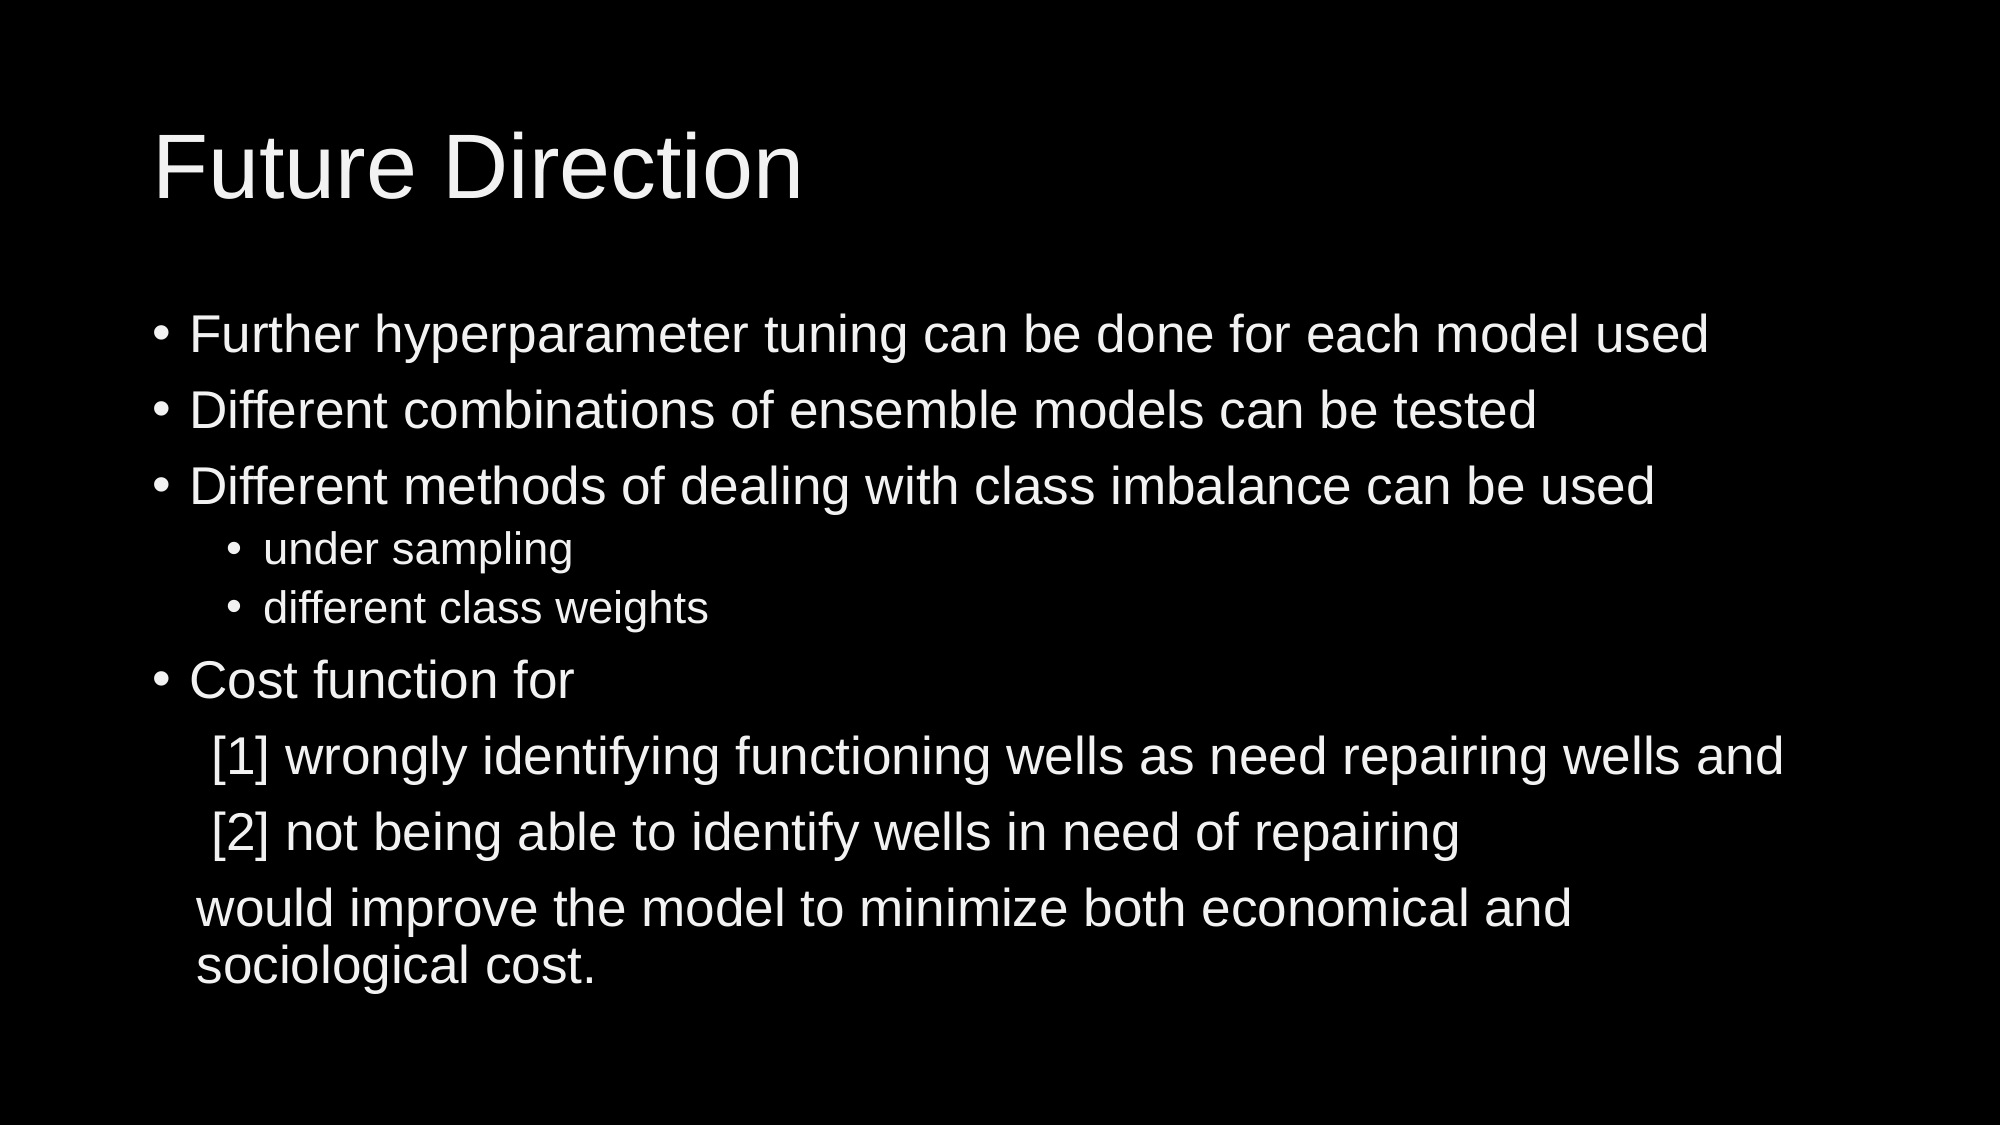

# Future Direction
Further hyperparameter tuning can be done for each model used
Different combinations of ensemble models can be tested
Different methods of dealing with class imbalance can be used
under sampling
different class weights
Cost function for
    [1] wrongly identifying functioning wells as need repairing wells and
    [2] not being able to identify wells in need of repairing
   would improve the model to minimize both economical and
   sociological cost.